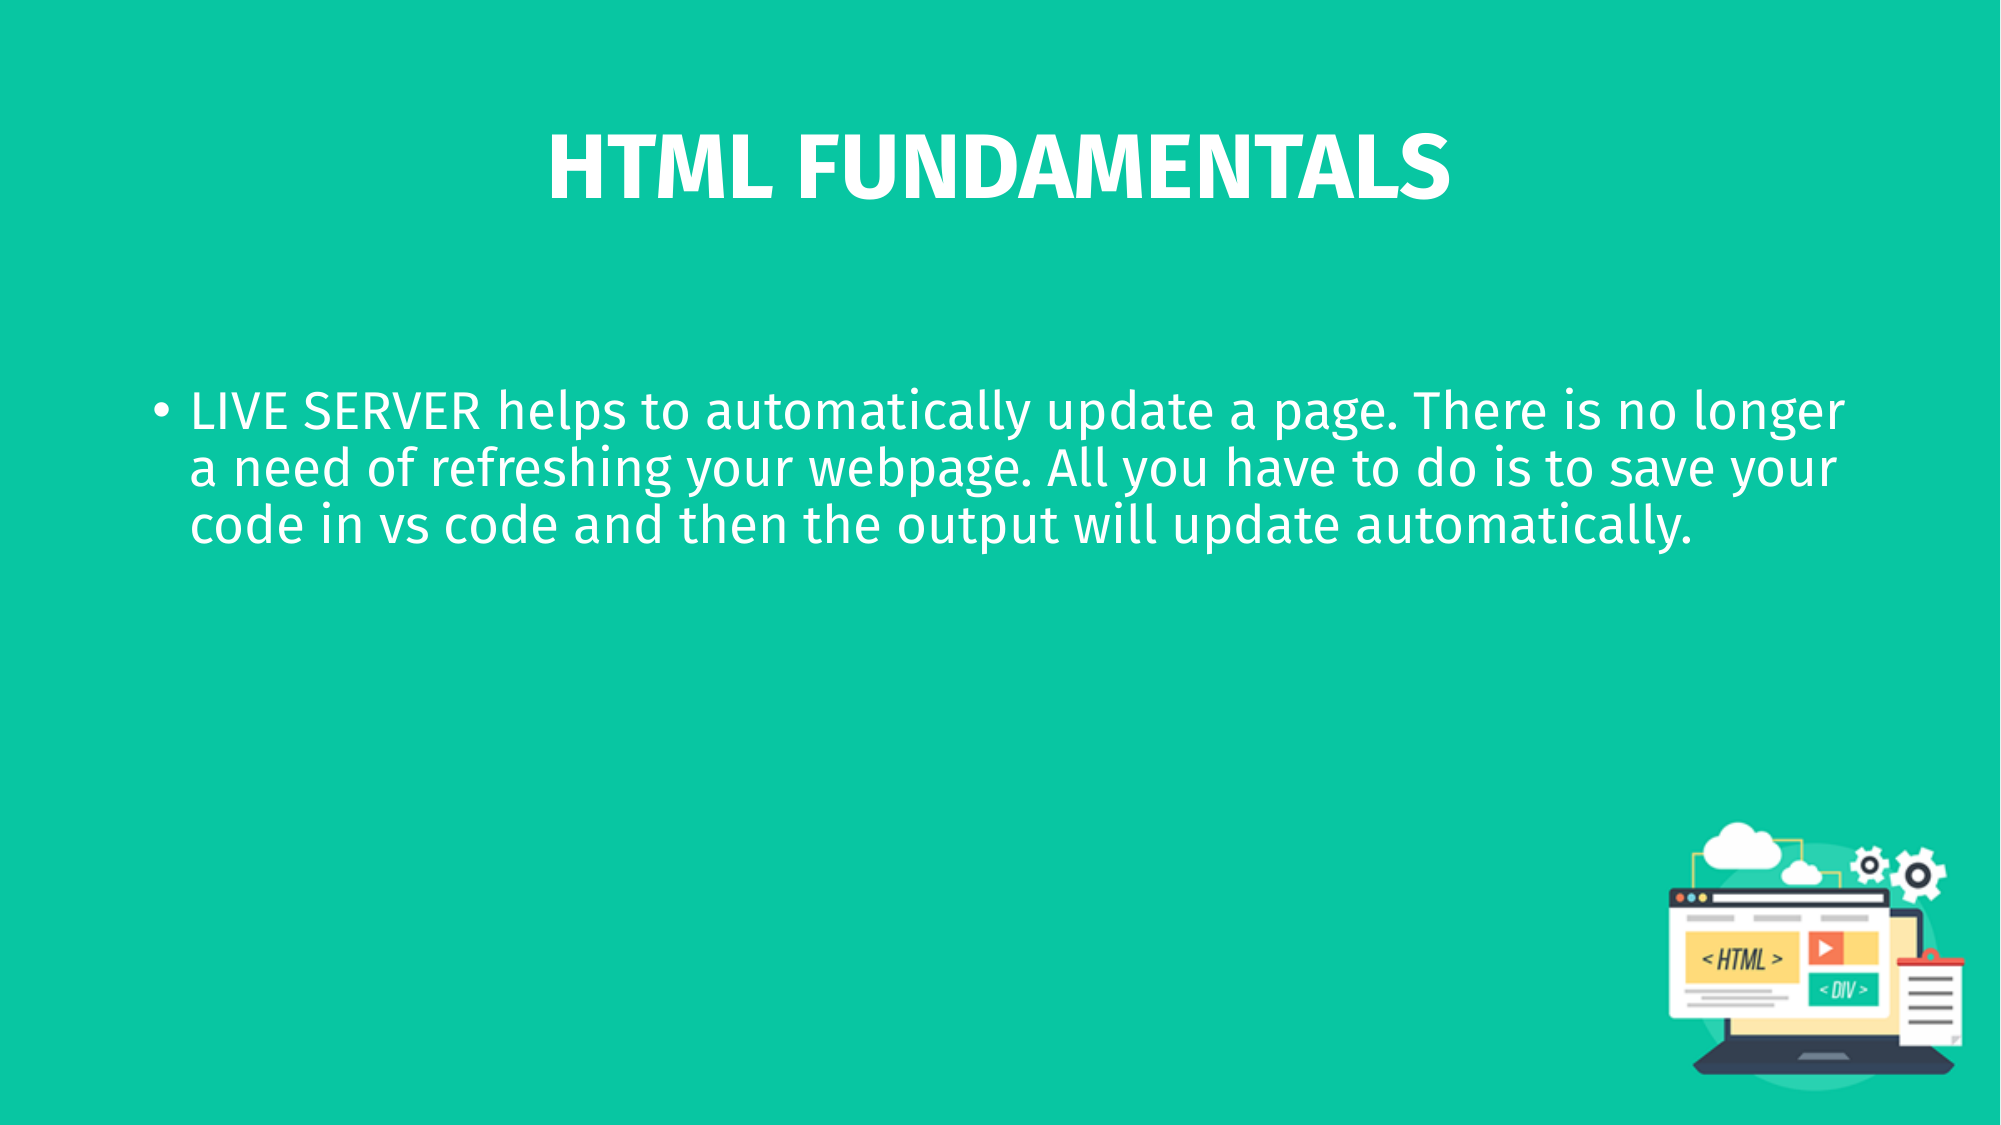

# HTML FUNDAMENTALS

LIVE SERVER helps to automatically update a page. There is no longer a need of refreshing your webpage. All you have to do is to save your code in vs code and then the output will update automatically.